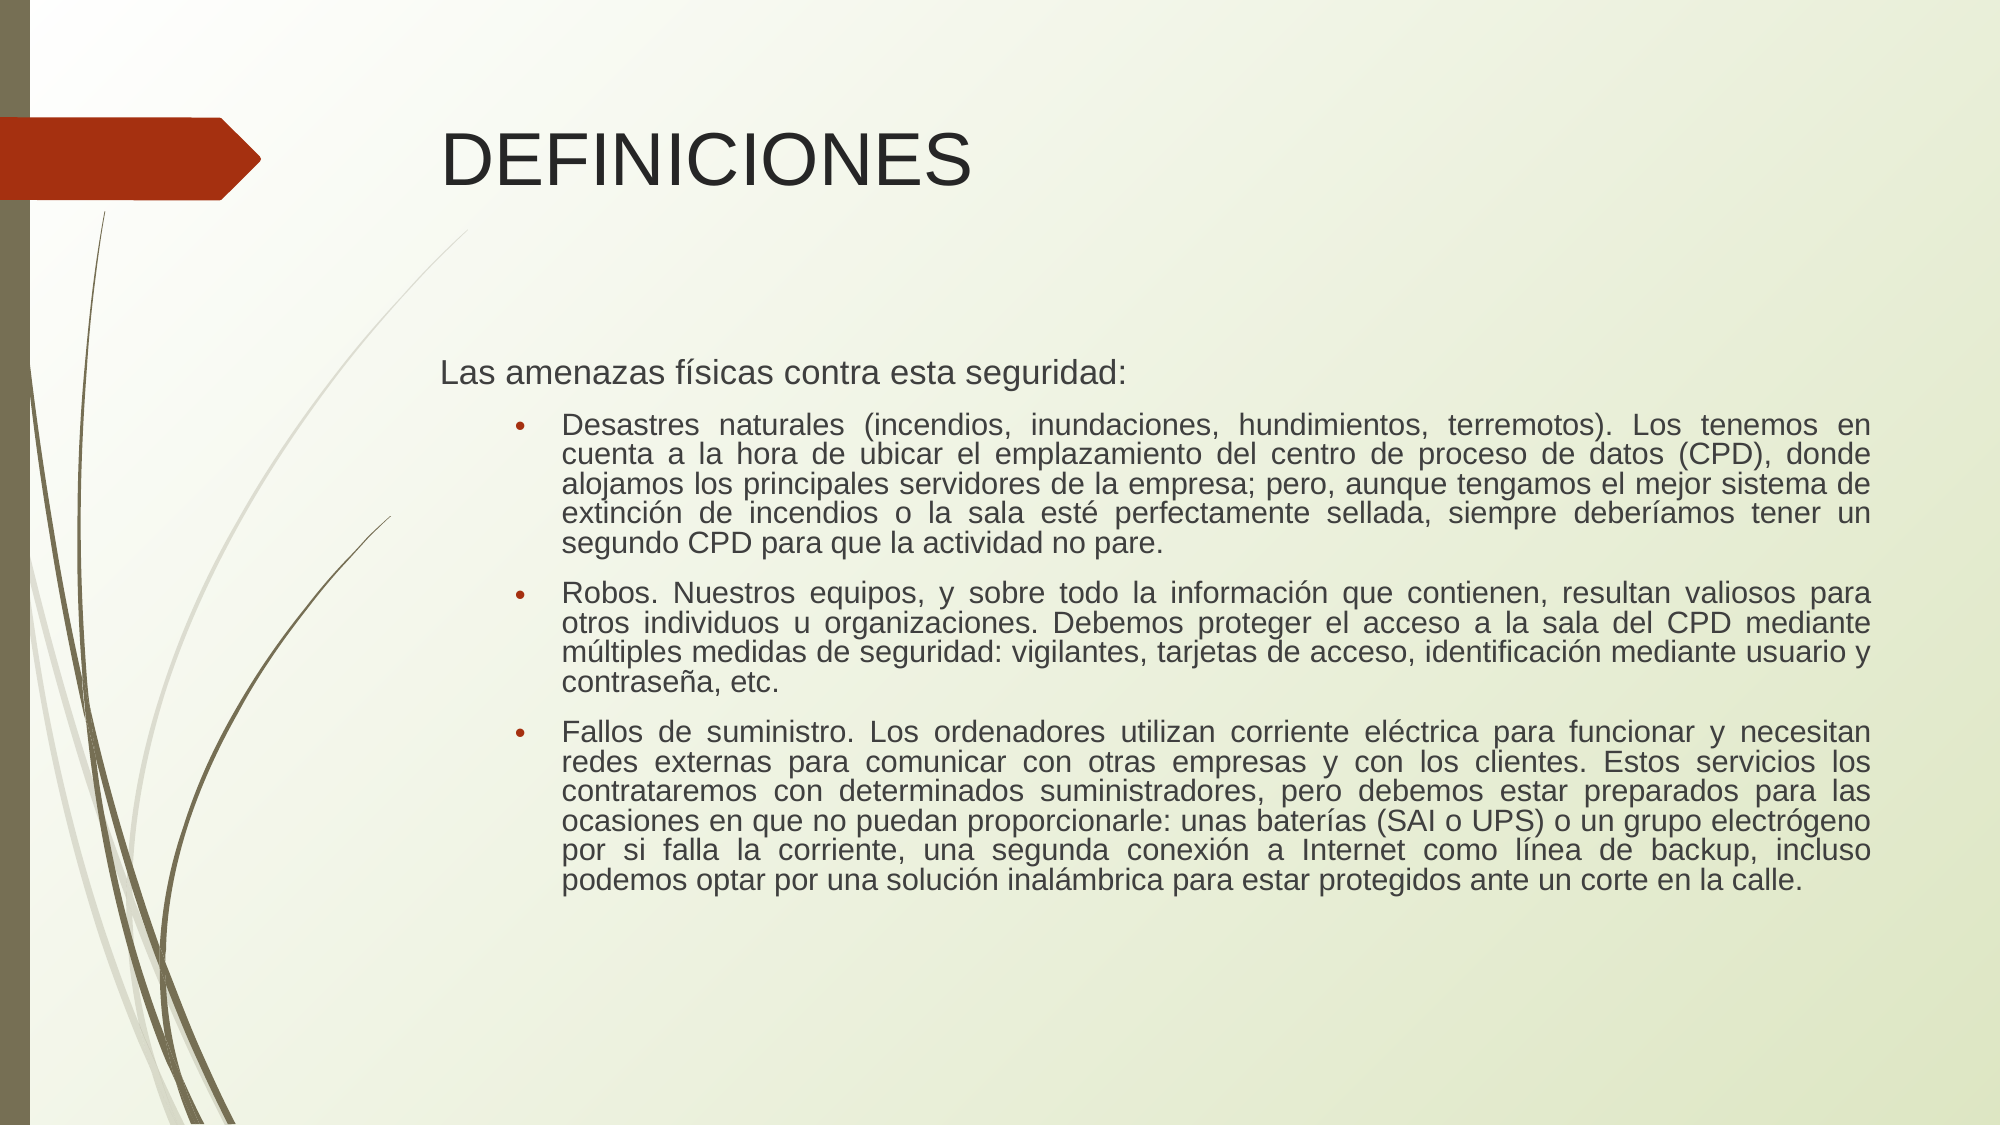

# DEFINICIONES
Las amenazas físicas contra esta seguridad:
Desastres naturales (incendios, inundaciones, hundimientos, terremotos). Los tenemos en cuenta a la hora de ubicar el emplazamiento del centro de proceso de datos (CPD), donde alojamos los principales servidores de la empresa; pero, aunque tengamos el mejor sistema de extinción de incendios o la sala esté perfectamente sellada, siempre deberíamos tener un segundo CPD para que la actividad no pare.
Robos. Nuestros equipos, y sobre todo la información que contienen, resultan valiosos para otros individuos u organizaciones. Debemos proteger el acceso a la sala del CPD mediante múltiples medidas de seguridad: vigilantes, tarjetas de acceso, identificación mediante usuario y contraseña, etc.
Fallos de suministro. Los ordenadores utilizan corriente eléctrica para funcionar y necesitan redes externas para comunicar con otras empresas y con los clientes. Estos servicios los contrataremos con determinados suministradores, pero debemos estar preparados para las ocasiones en que no puedan proporcionarle: unas baterías (SAI o UPS) o un grupo electrógeno por si falla la corriente, una segunda conexión a Internet como línea de backup, incluso podemos optar por una solución inalámbrica para estar protegidos ante un corte en la calle.